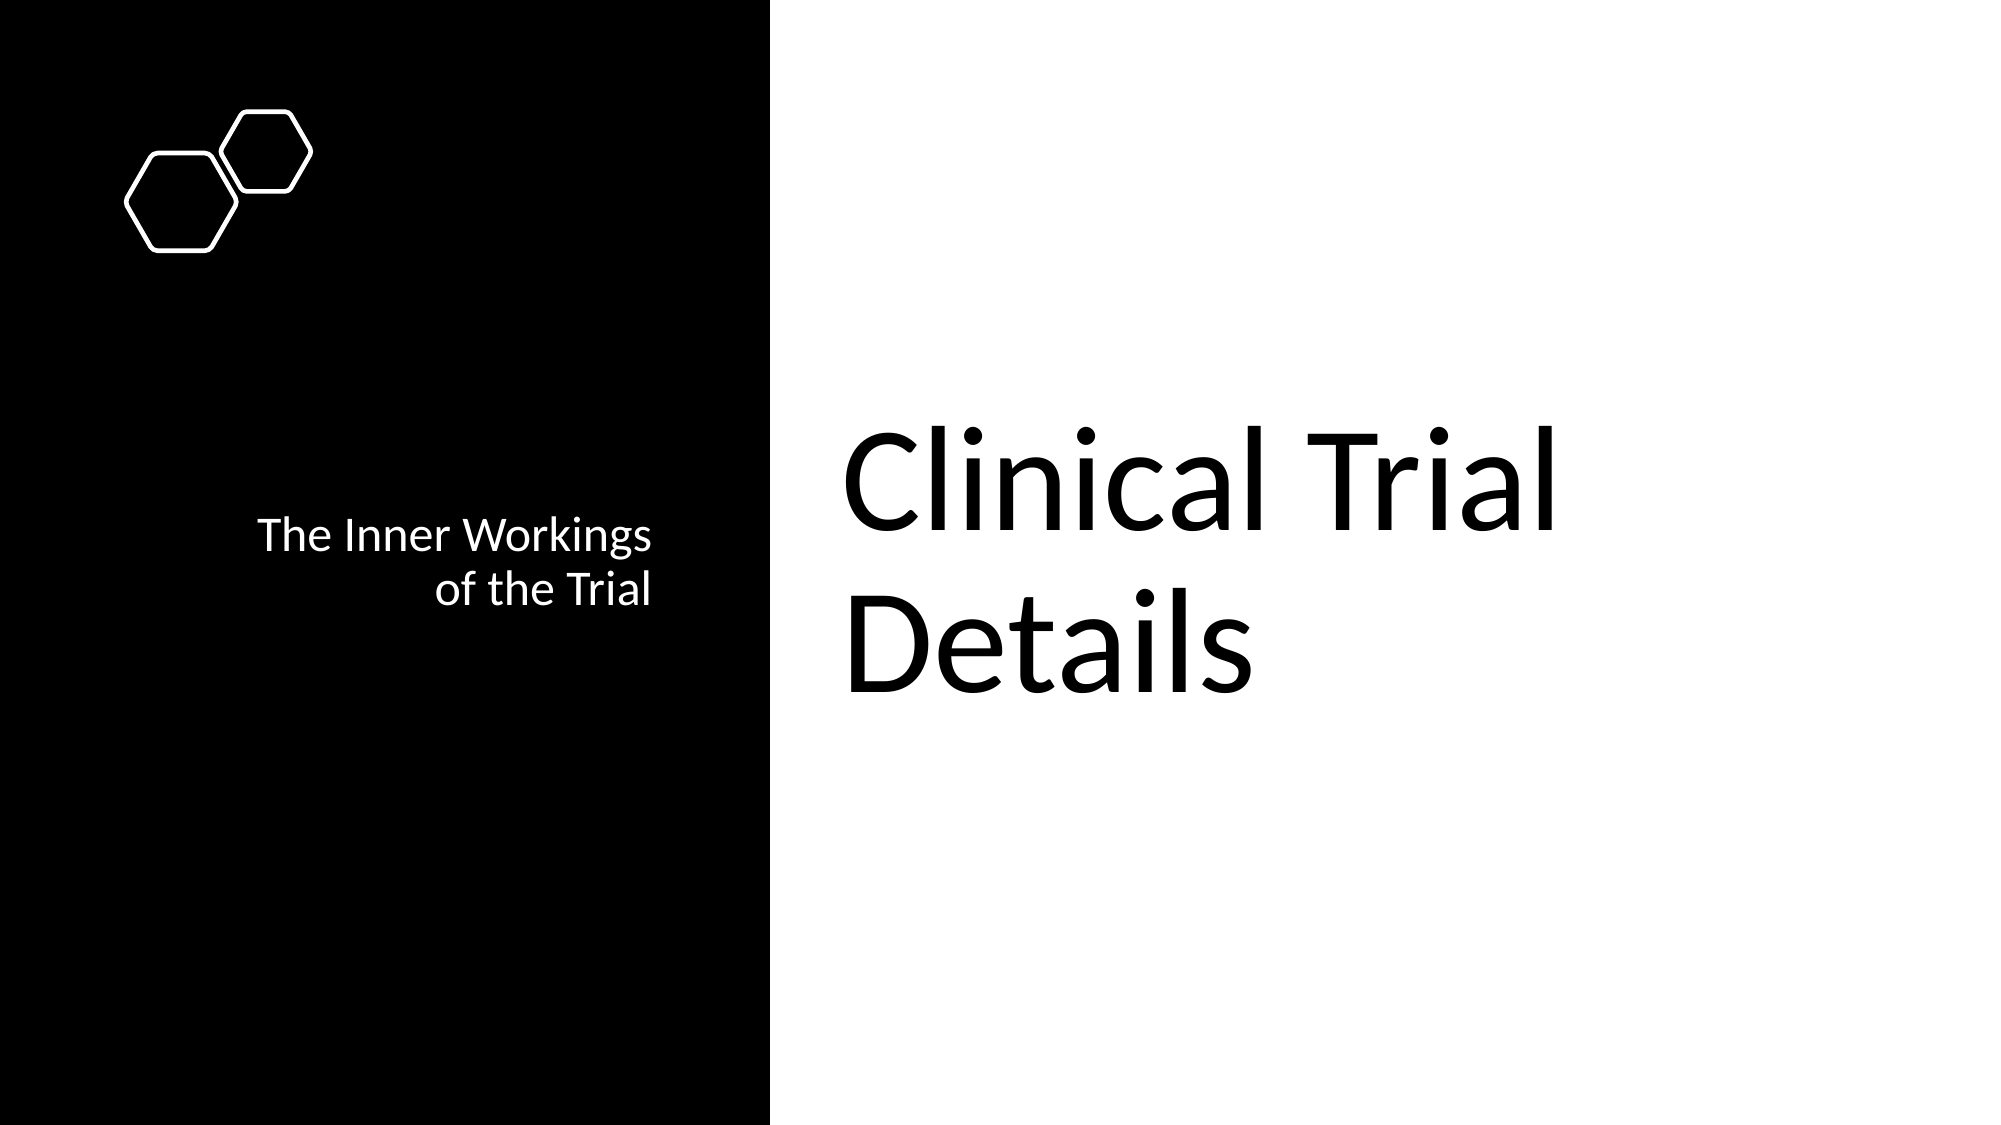

The Inner Workings of the Trial
# Clinical Trial Details